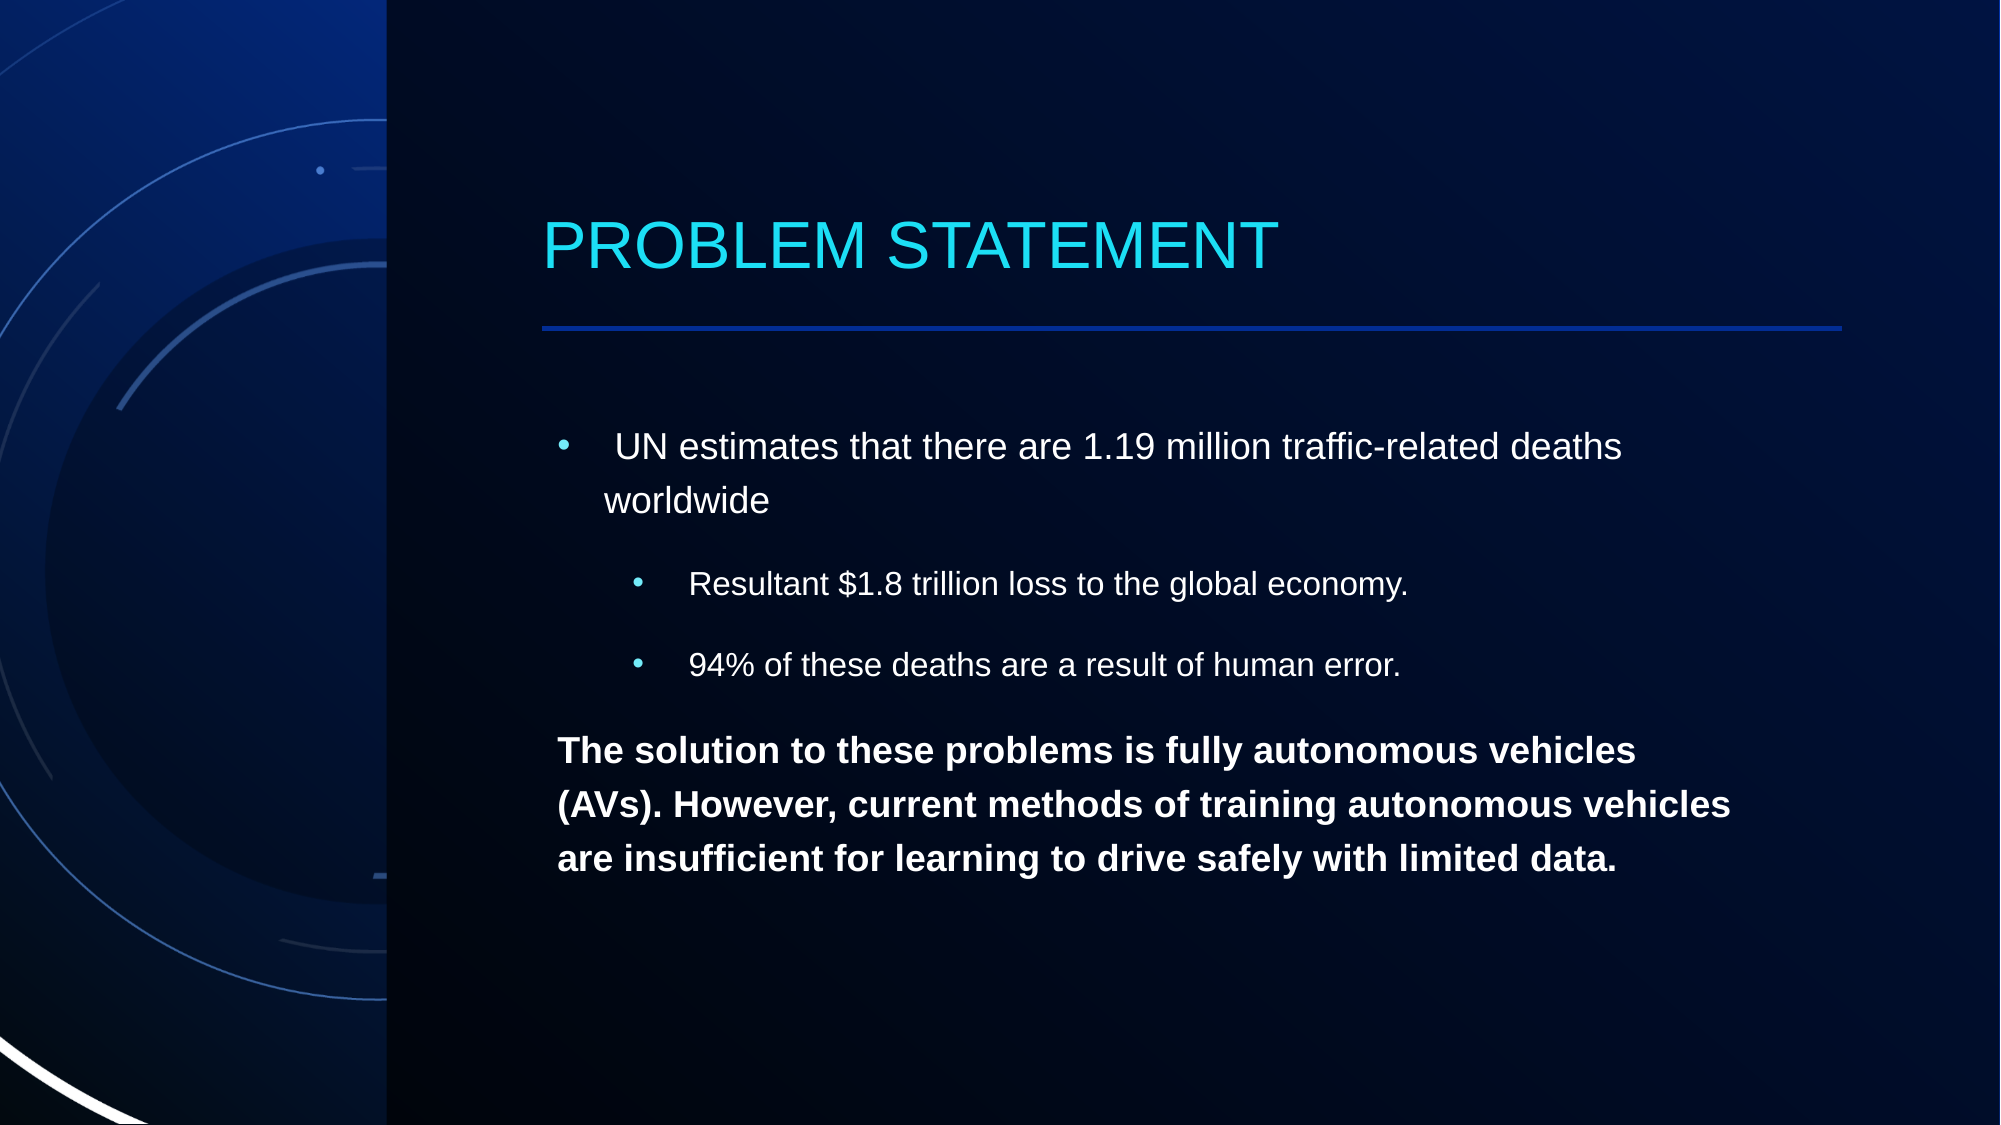

# Problem Statement
 UN estimates that there are 1.19 million traffic-related deaths worldwide
Resultant $1.8 trillion loss to the global economy.
94% of these deaths are a result of human error.
The solution to these problems is fully autonomous vehicles (AVs). However, current methods of training autonomous vehicles are insufficient for learning to drive safely with limited data.